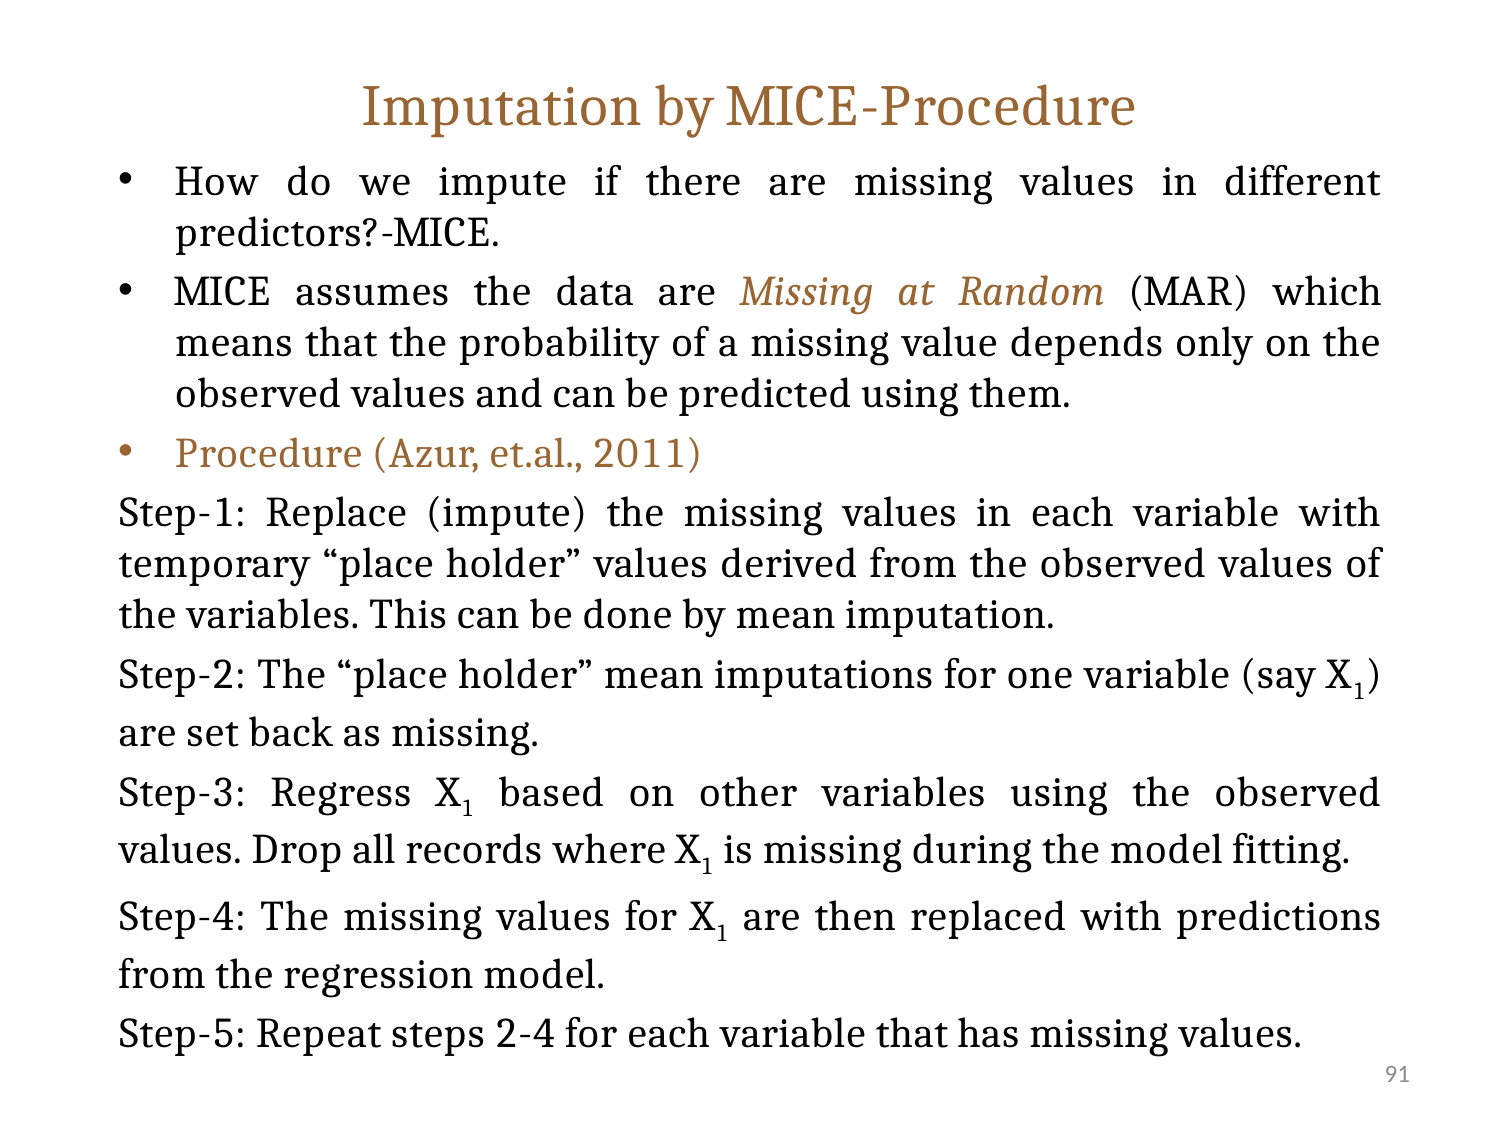

# Imputation by MICE-Procedure
How do we impute if there are missing values in different predictors?-MICE.
MICE assumes the data are Missing at Random (MAR) which means that the probability of a missing value depends only on the observed values and can be predicted using them.
Procedure (Azur, et.al., 2011)
Step-1: Replace (impute) the missing values in each variable with temporary “place holder” values derived from the observed values of the variables. This can be done by mean imputation.
Step-2: The “place holder” mean imputations for one variable (say X1) are set back as missing.
Step-3: Regress X1 based on other variables using the observed values. Drop all records where X1 is missing during the model fitting.
Step-4: The missing values for X1 are then replaced with predictions from the regression model.
Step-5: Repeat steps 2-4 for each variable that has missing values.

91